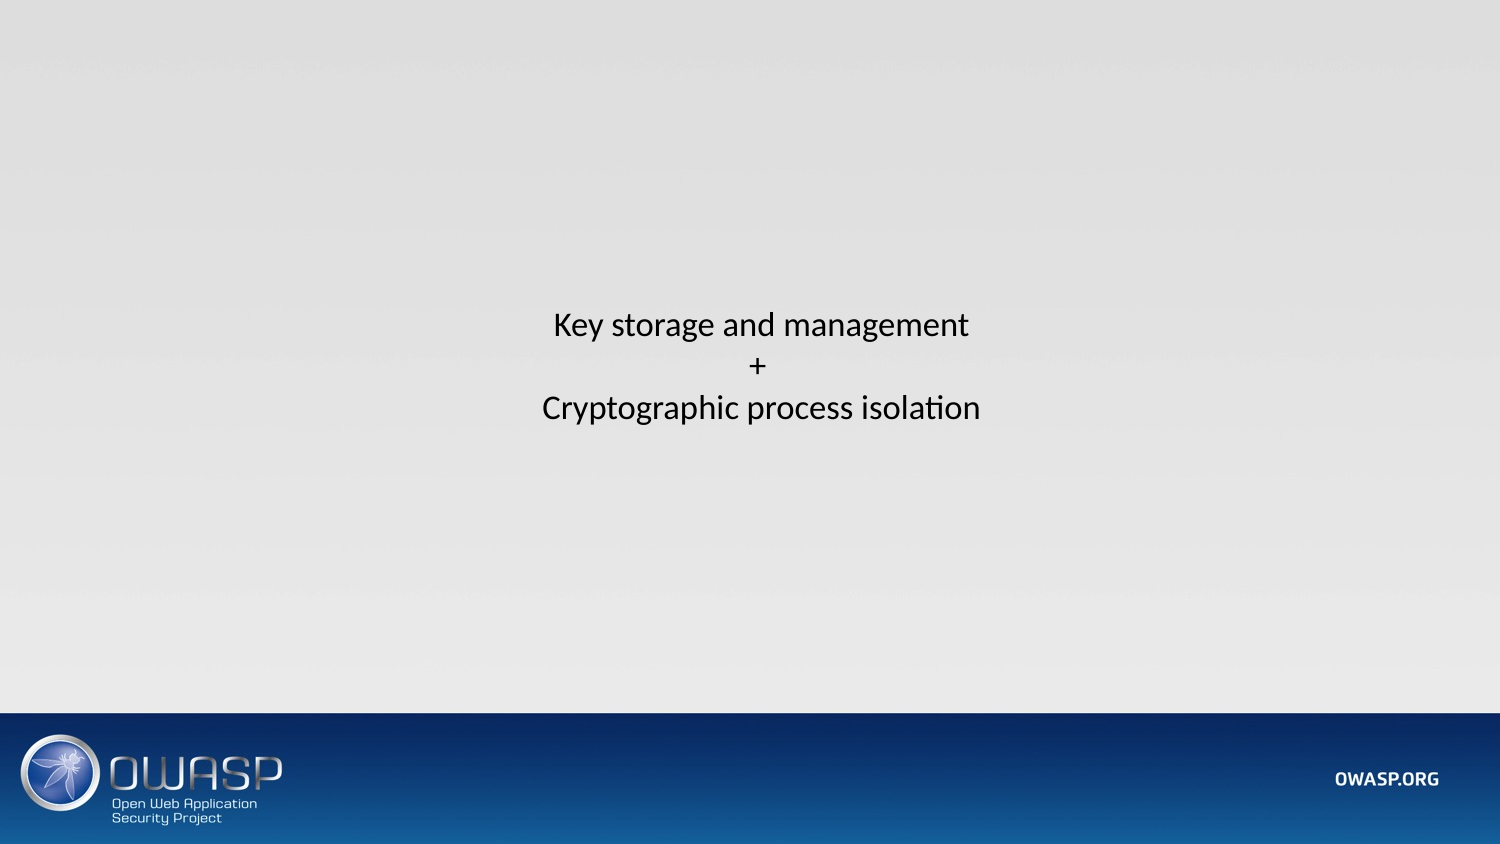

# Key storage and management + Cryptographic process isolation